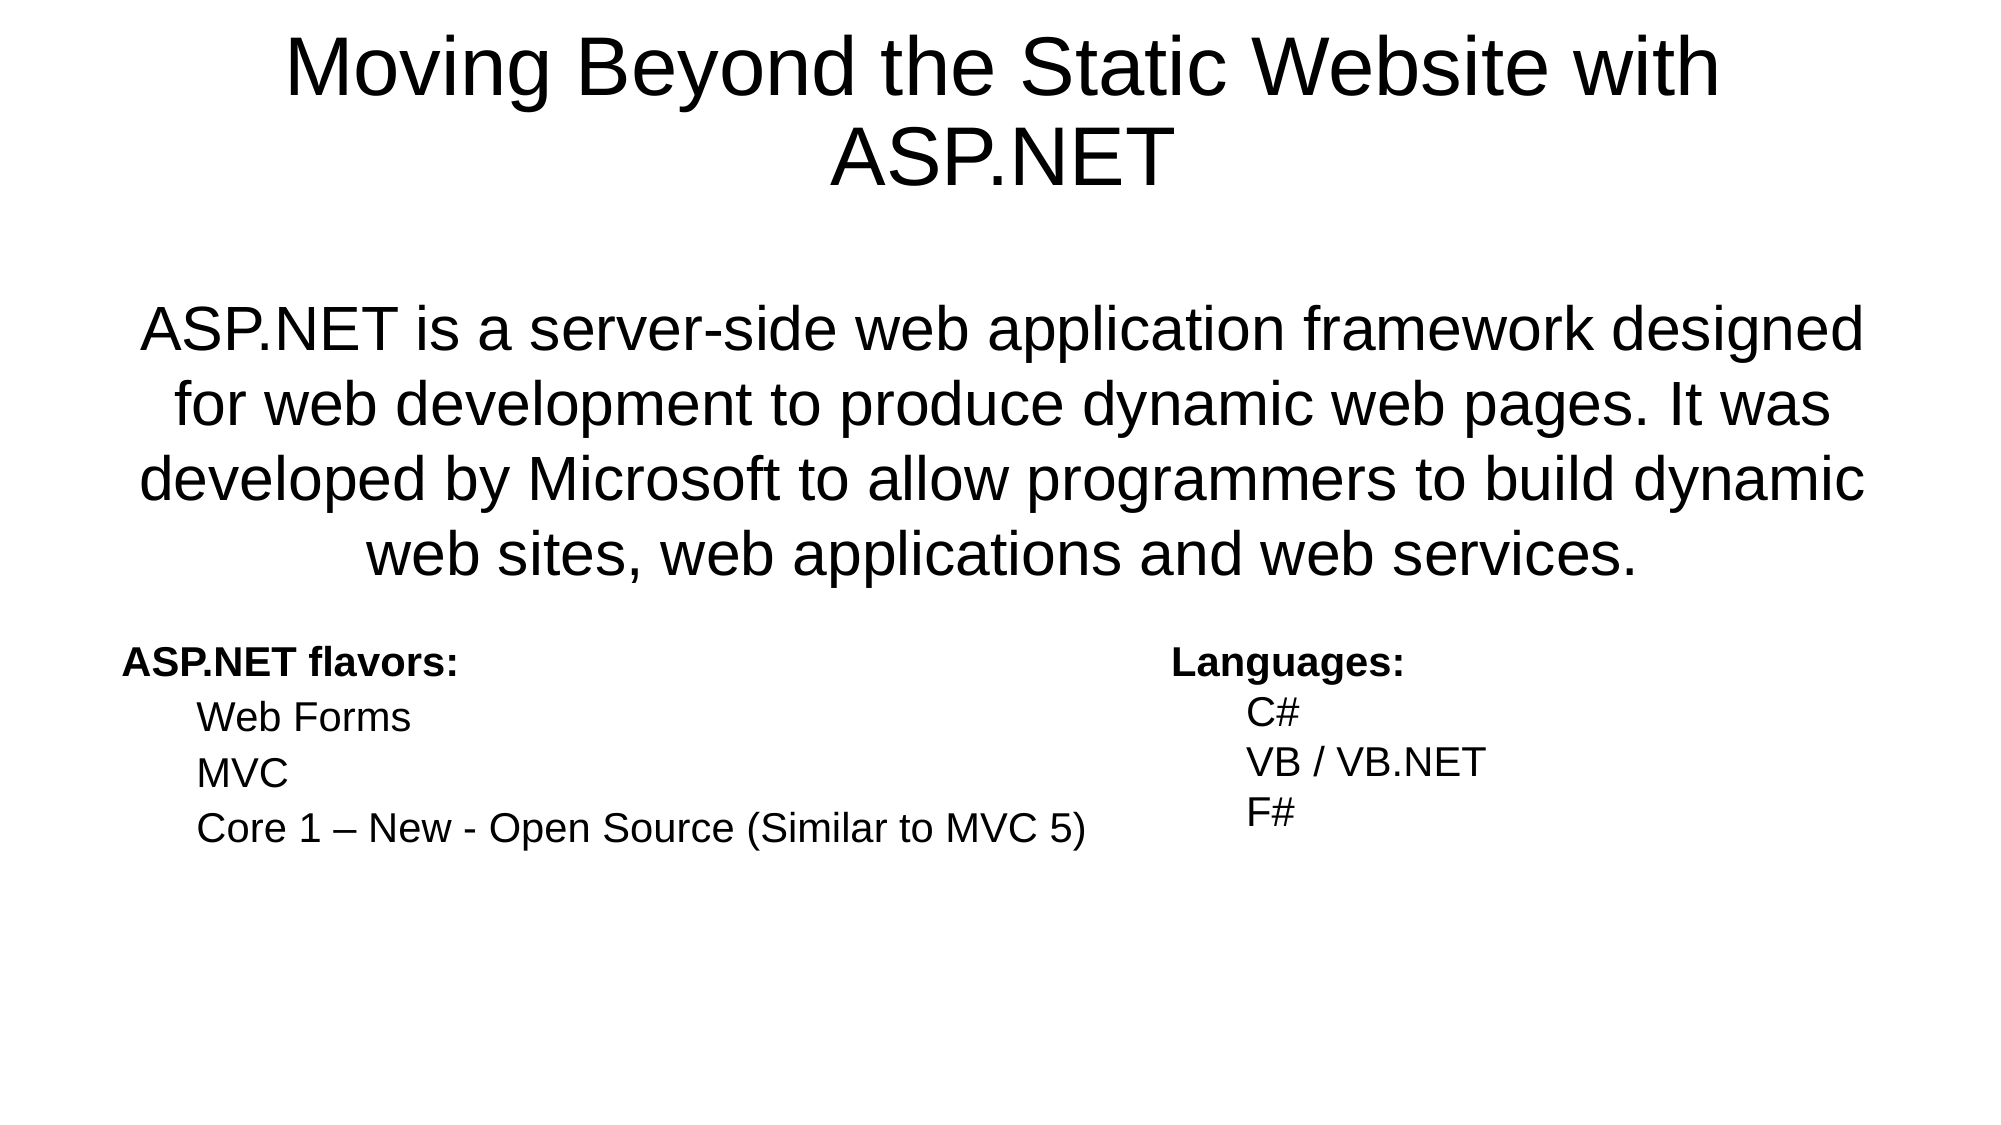

# Moving Beyond the Static Website with ASP.NET
ASP.NET is a server-side web application framework designed for web development to produce dynamic web pages. It was developed by Microsoft to allow programmers to build dynamic web sites, web applications and web services.
Languages:
C#
VB / VB.NET
F#
ASP.NET flavors:
Web Forms
MVC
Core 1 – New - Open Source (Similar to MVC 5)